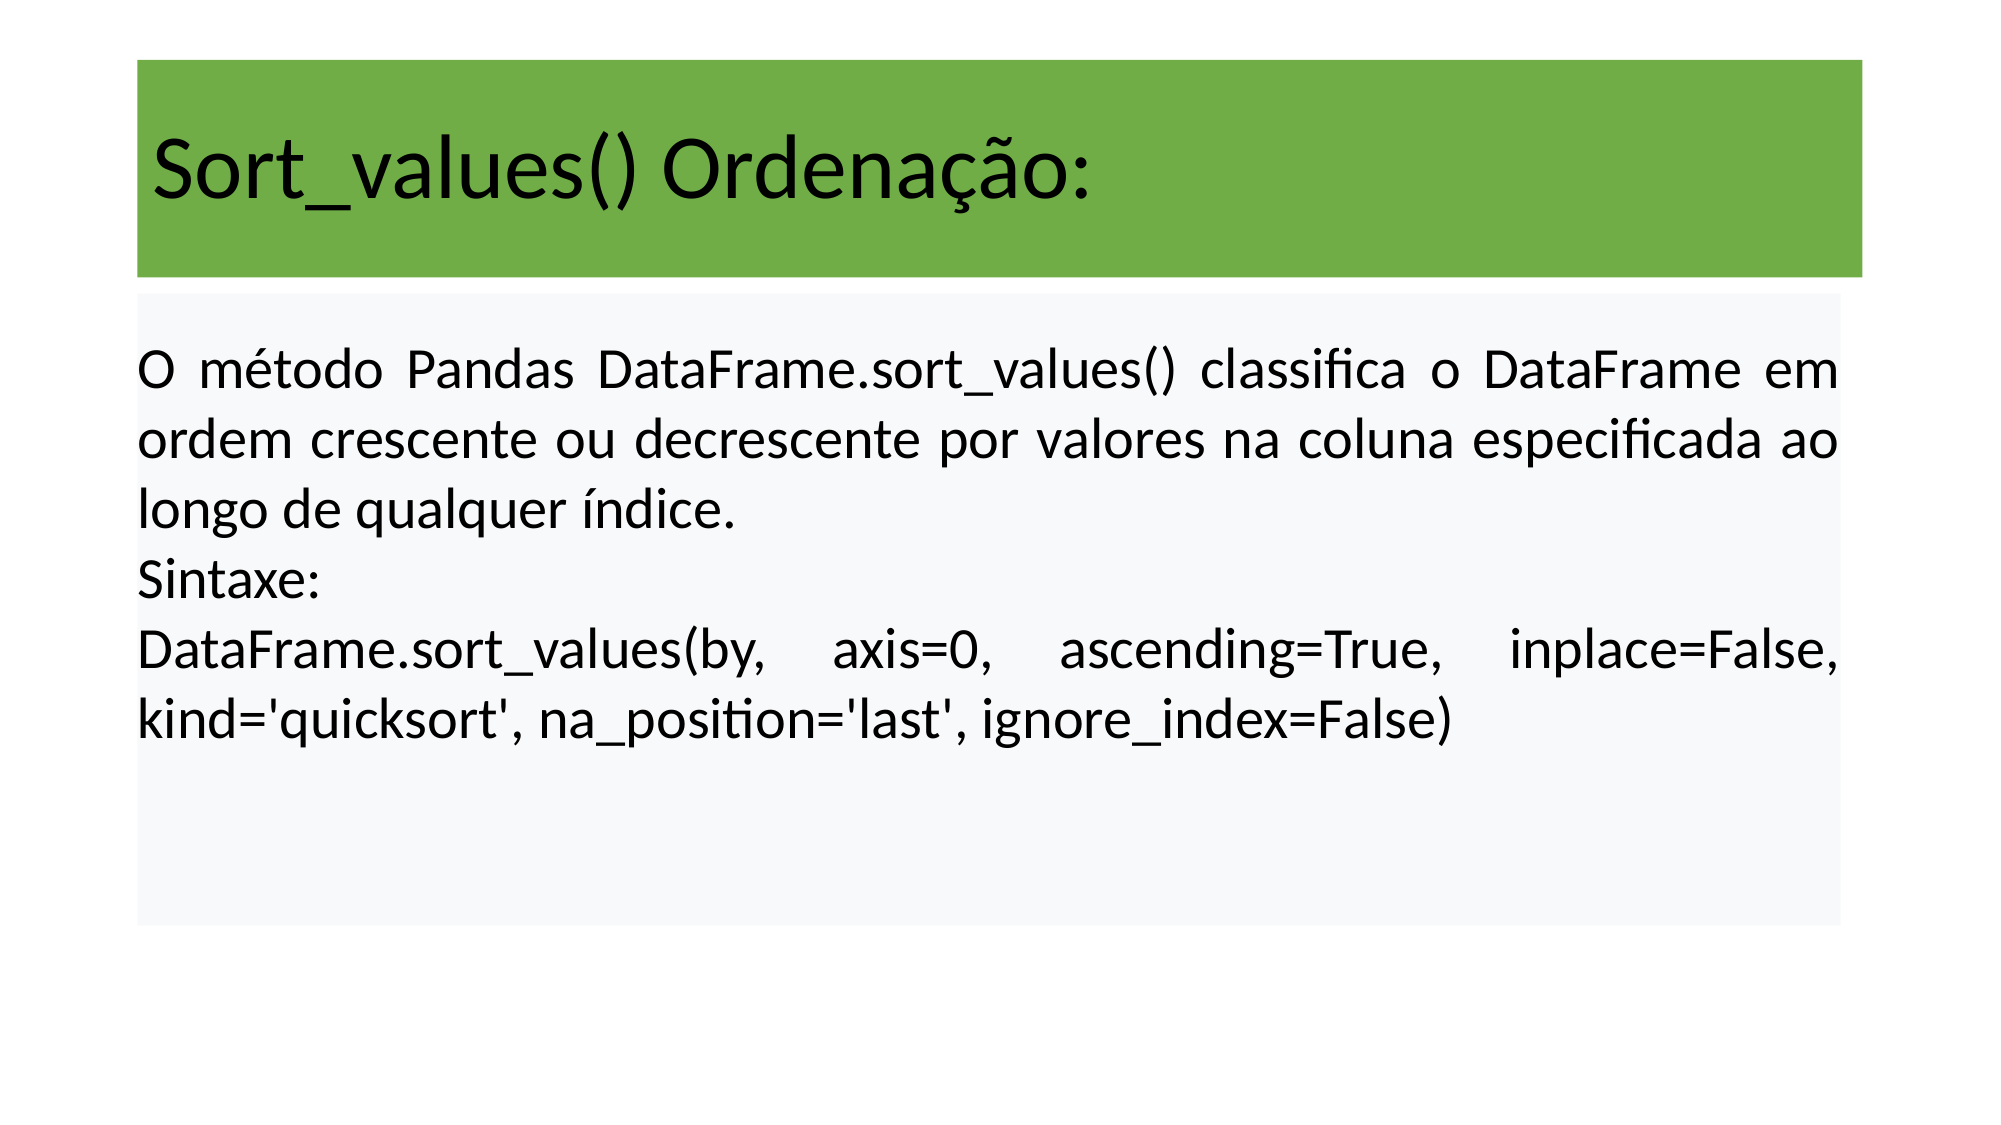

# Sort_values() Ordenação:
O método Pandas DataFrame.sort_values() classifica o DataFrame em ordem crescente ou decrescente por valores na coluna especificada ao longo de qualquer índice.
Sintaxe:
DataFrame.sort_values(by, axis=0, ascending=True, inplace=False, kind='quicksort', na_position='last', ignore_index=False)